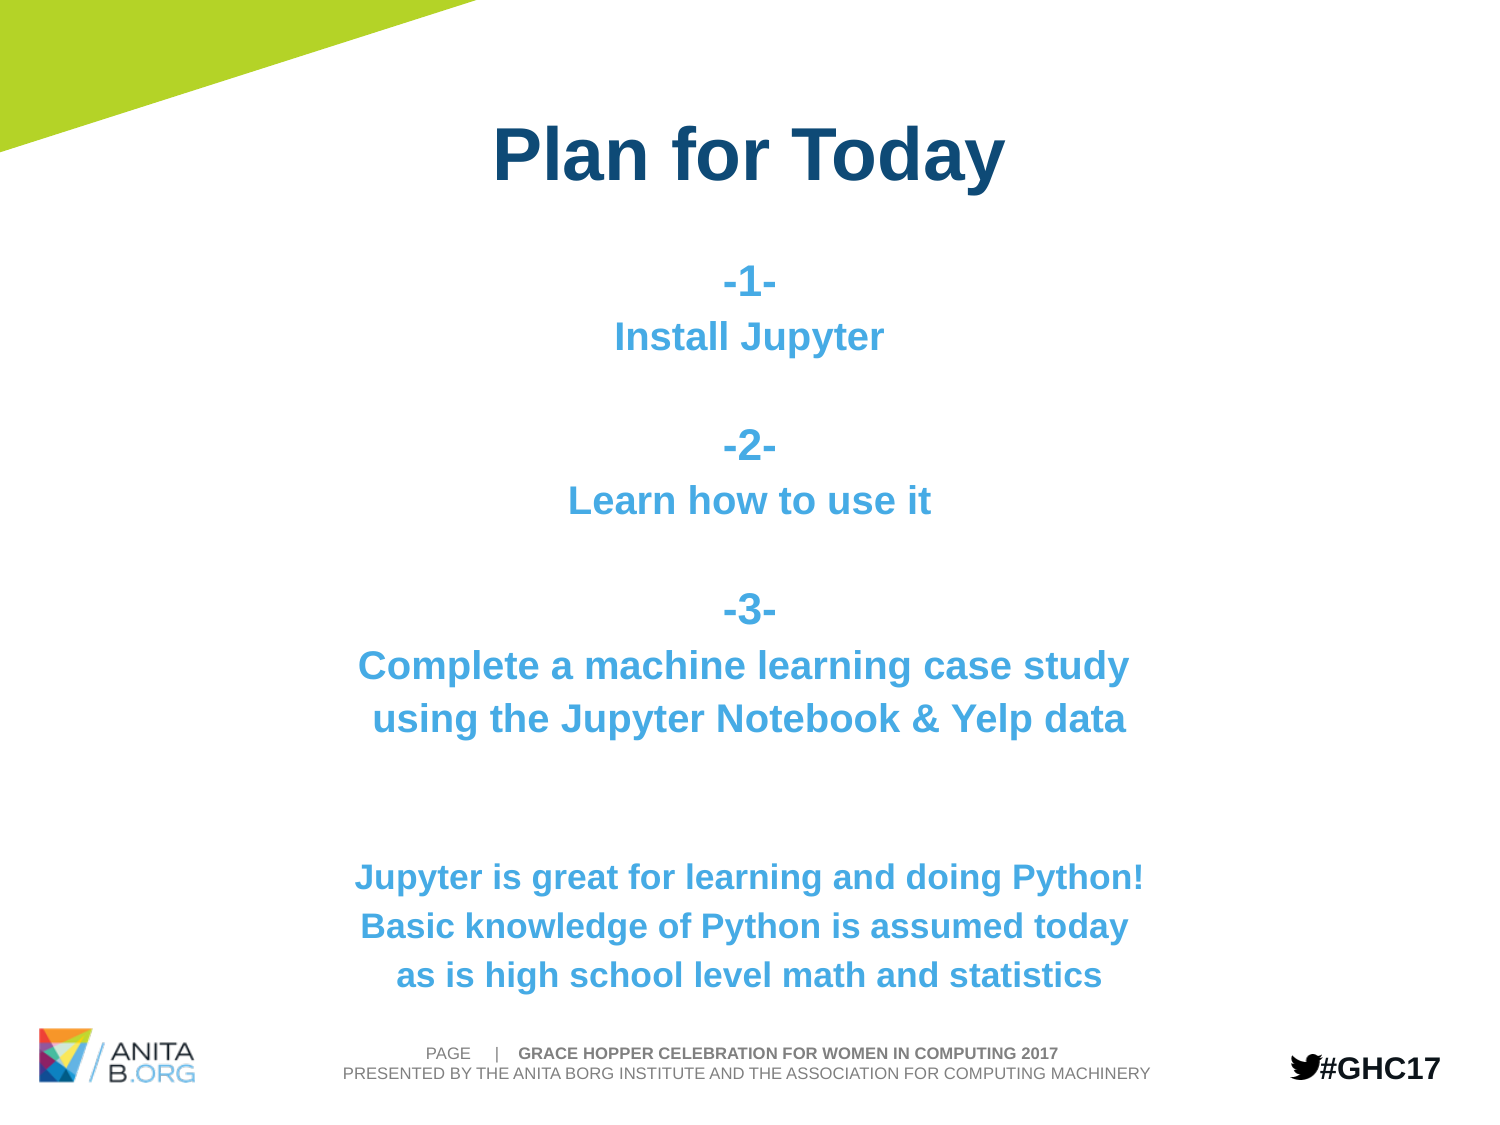

Plan for Today

-1-
Install Jupyter

-2-
Learn how to use it

-3-
Complete a machine learning case study
using the Jupyter Notebook & Yelp data

Jupyter is great for learning and doing Python!
Basic knowledge of Python is assumed today
as is high school level math and statistics